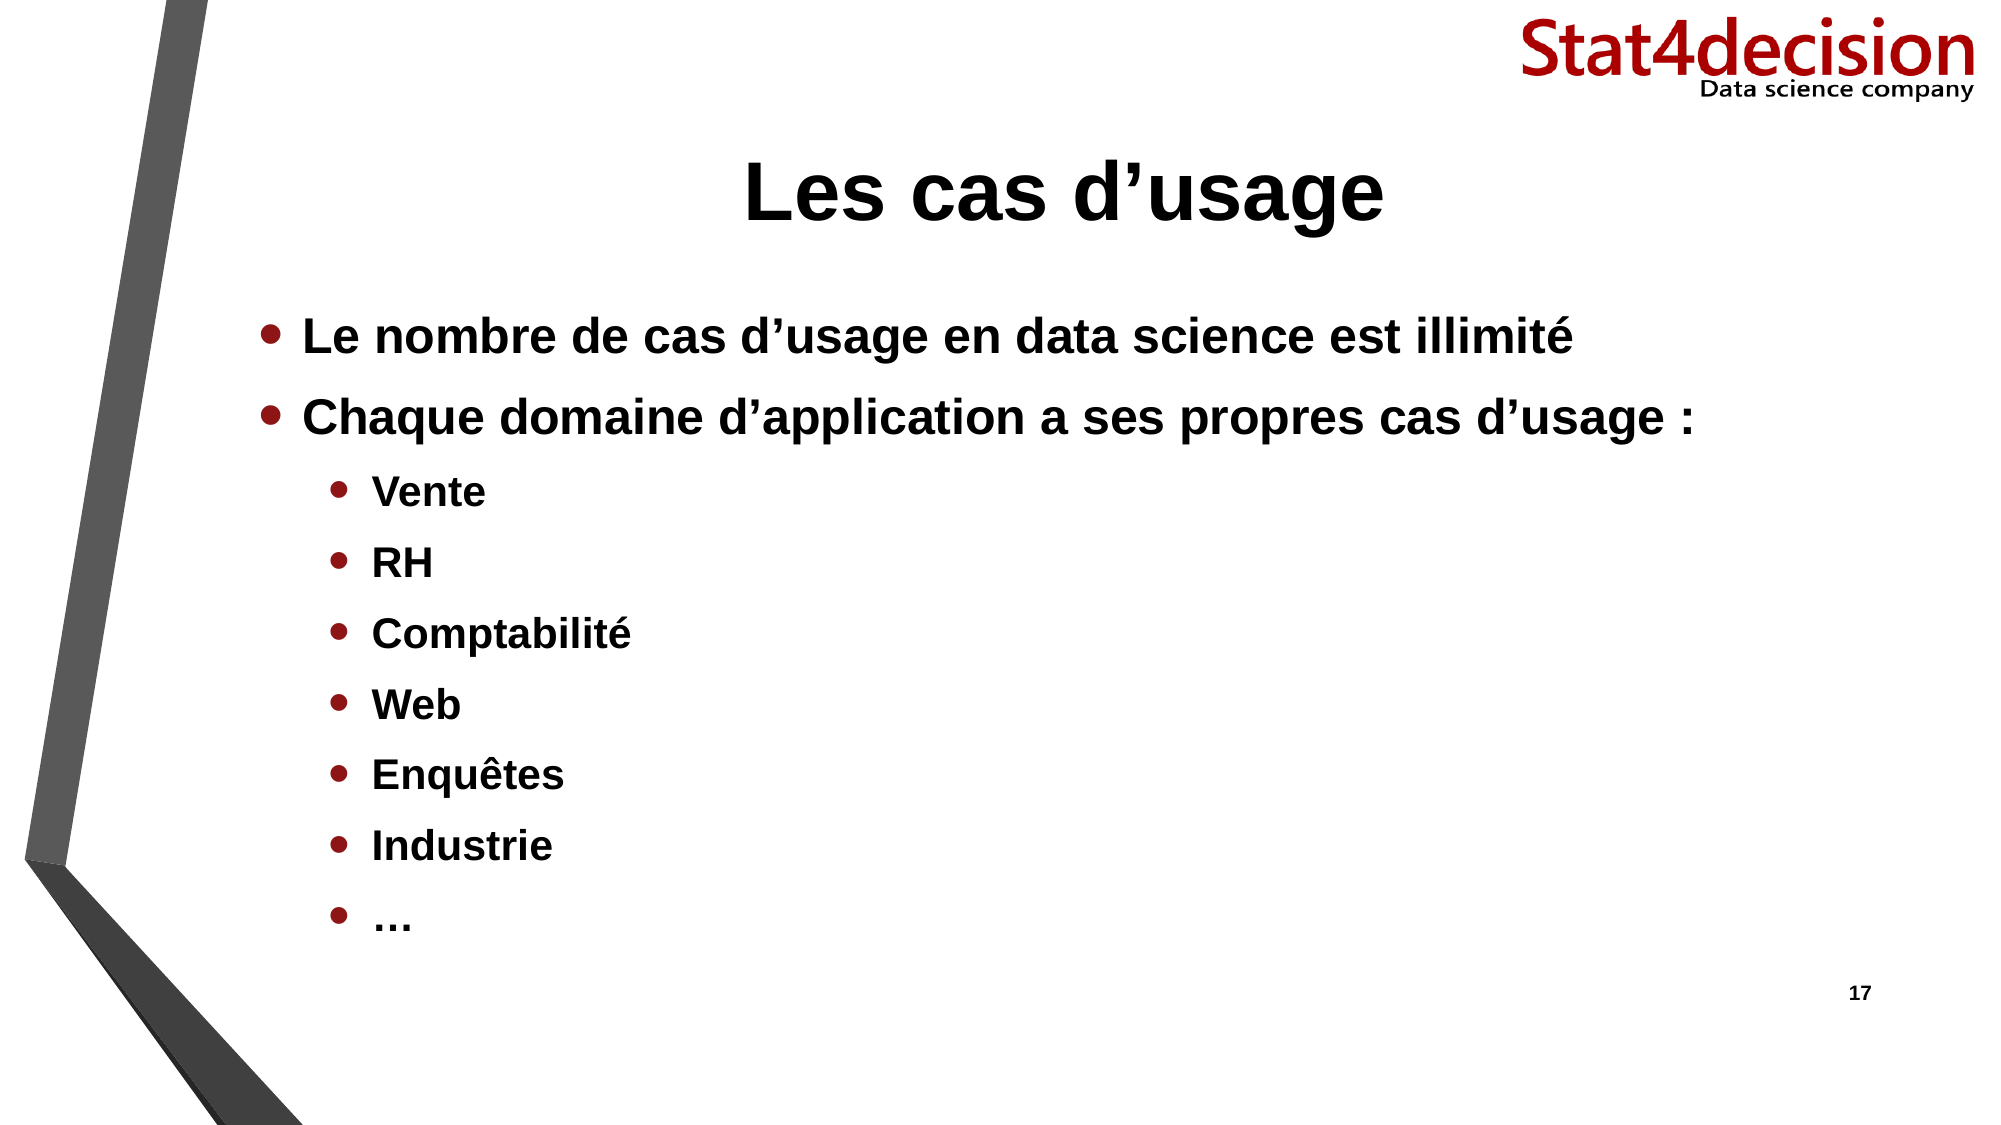

# Les cas d’usage
Le nombre de cas d’usage en data science est illimité
Chaque domaine d’application a ses propres cas d’usage :
Vente
RH
Comptabilité
Web
Enquêtes
Industrie
…
17